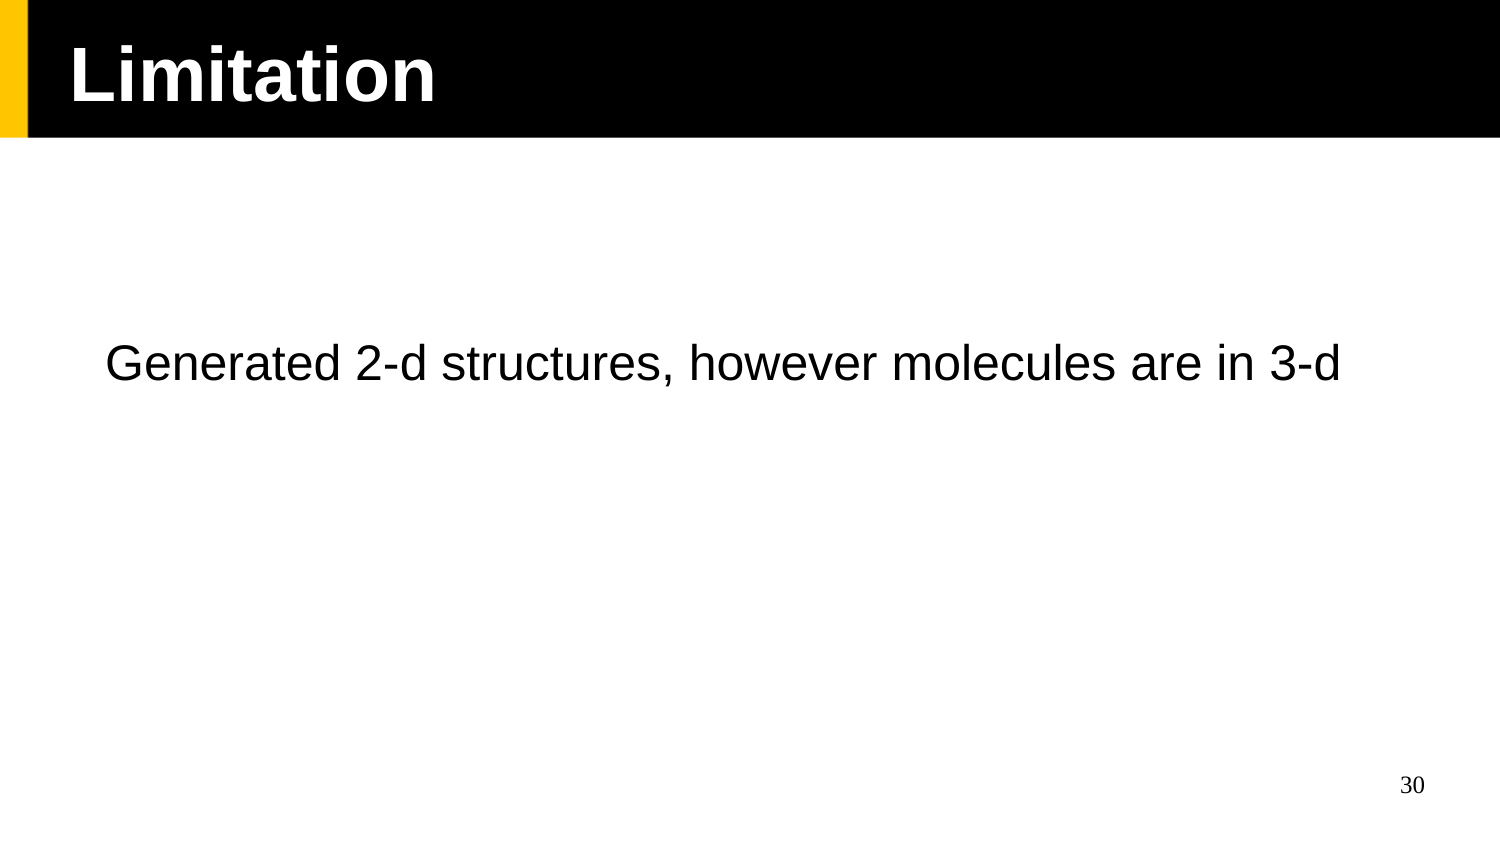

# Limitation

Generated 2-d structures, however molecules are in 3-d
30